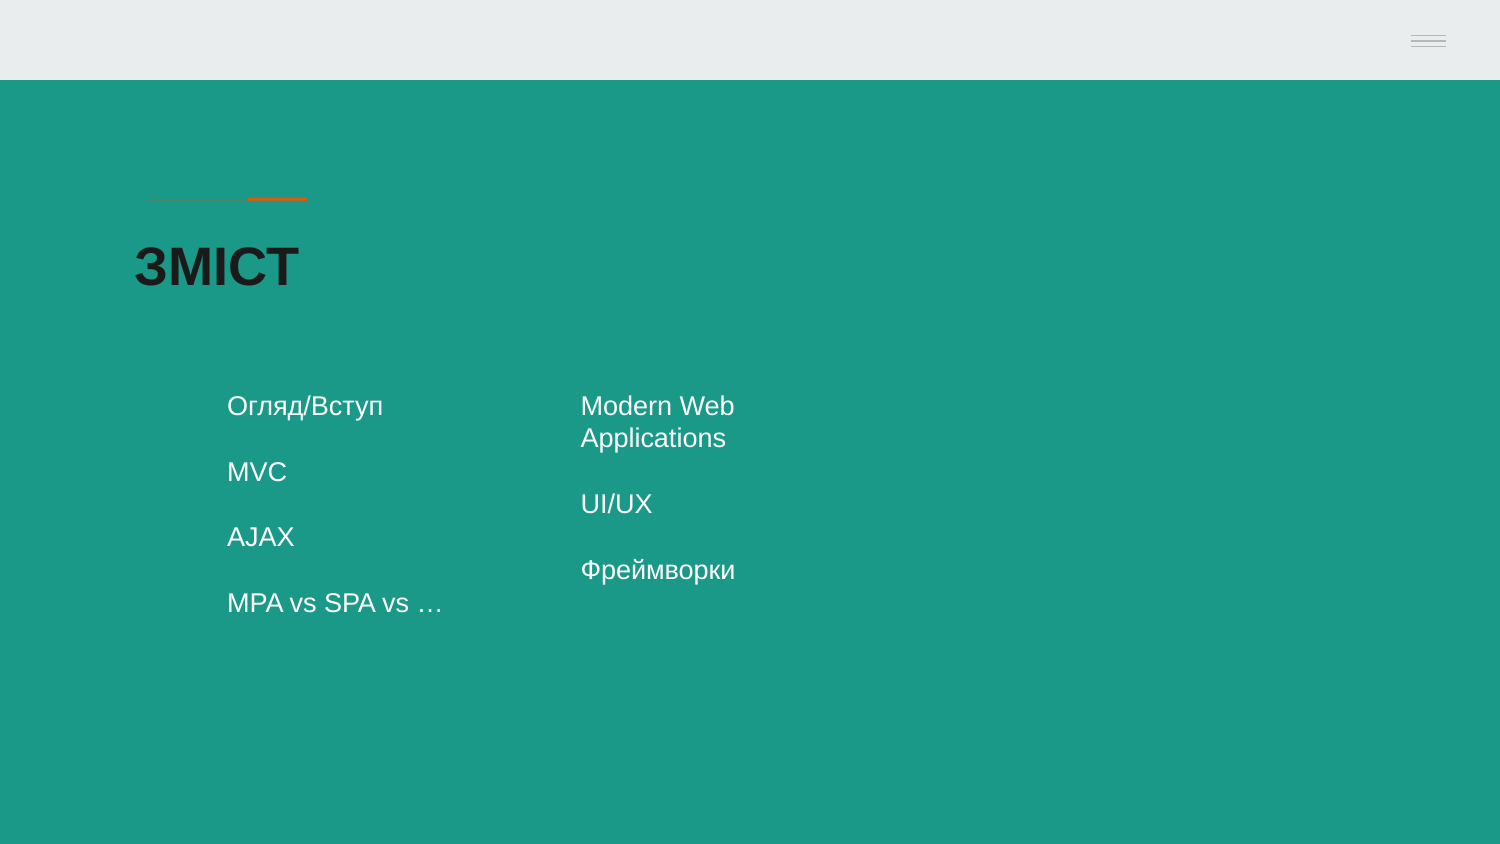

# ЗМІСТ
Огляд/Вступ
MVC
AJAX
MPA vs SPA vs …

Modern Web Applications
UI/UX
Фреймворки